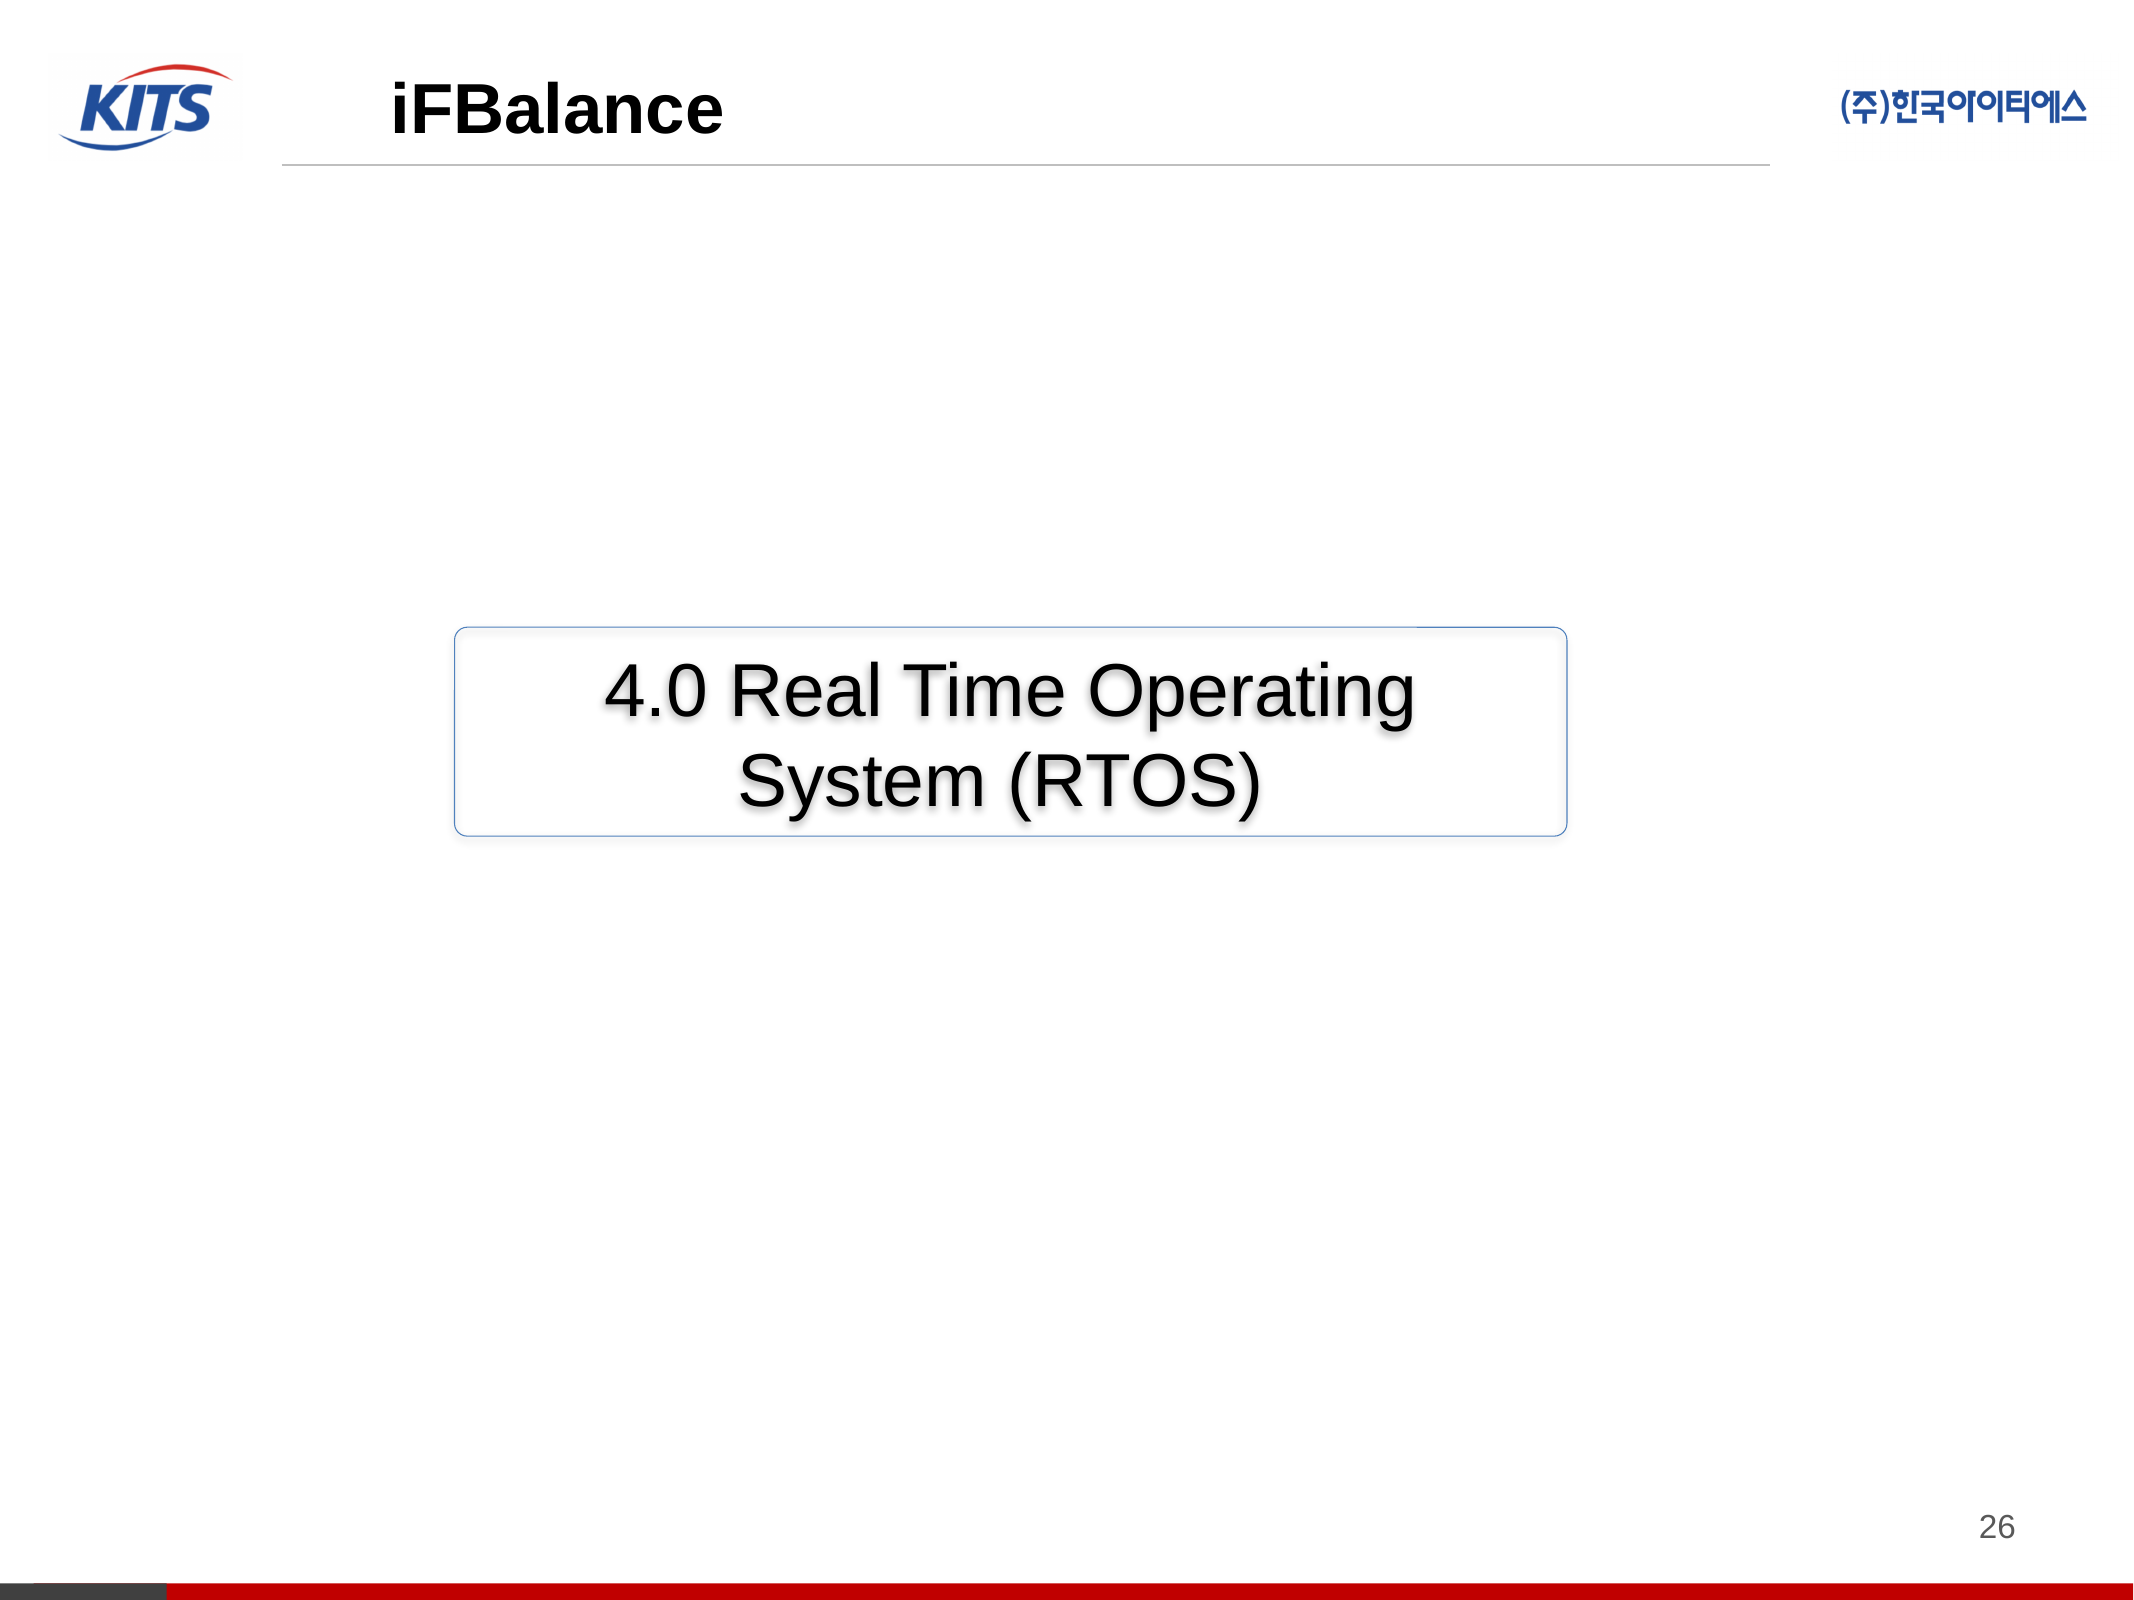

iFBalance
4.0 Real Time Operating System (RTOS)
26